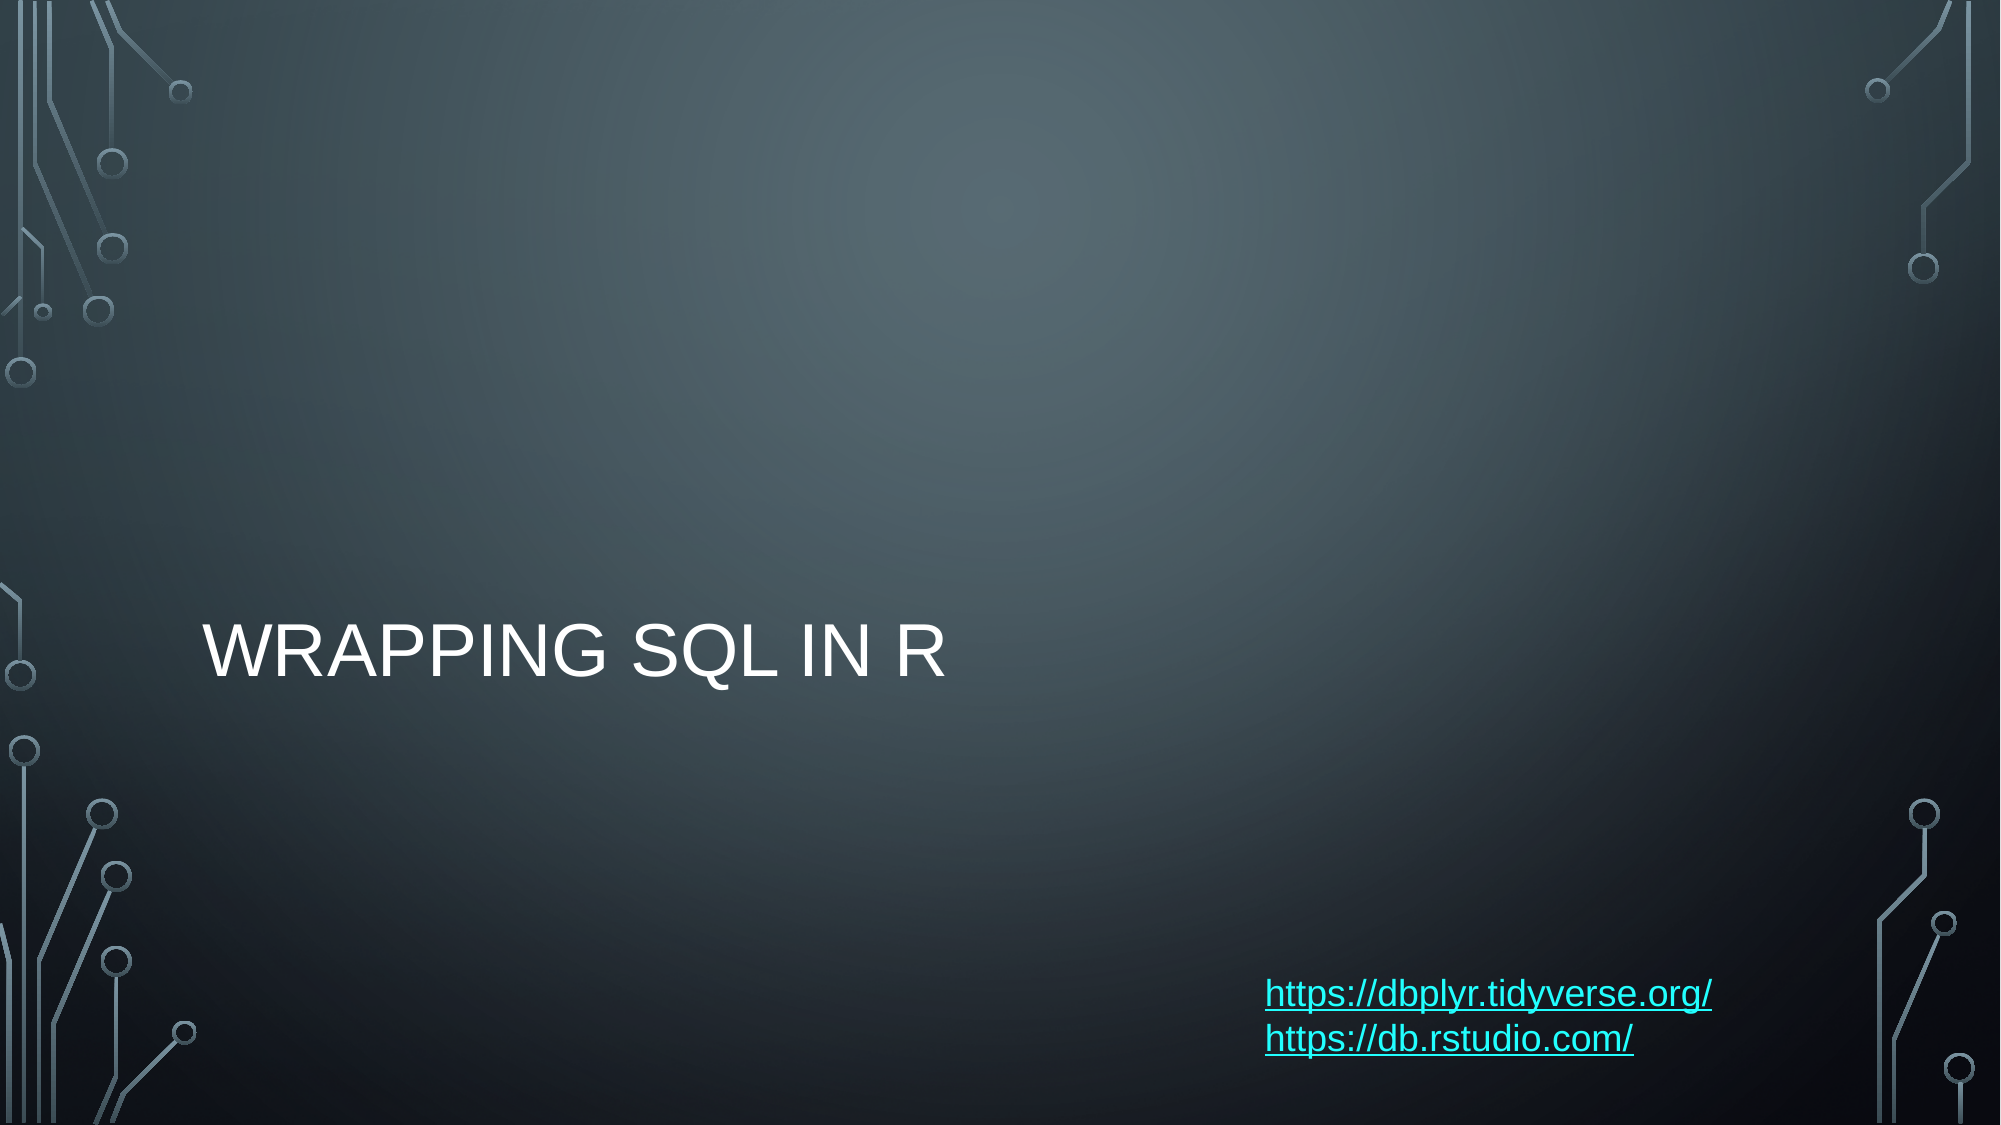

# Wrapping SQL in R
https://dbplyr.tidyverse.org/
https://db.rstudio.com/